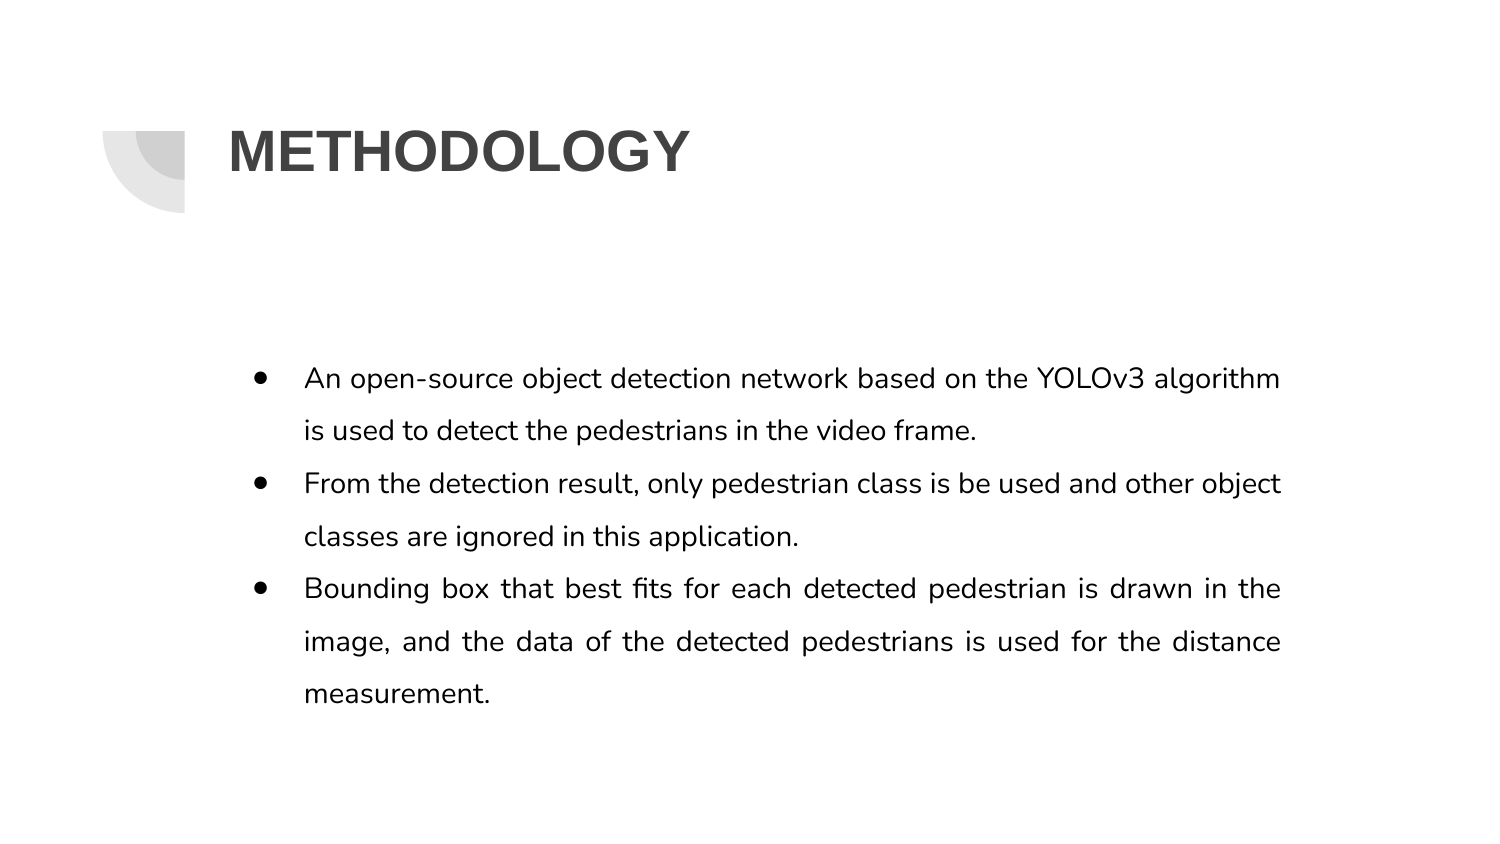

# METHODOLOGY
An open-source object detection network based on the YOLOv3 algorithm is used to detect the pedestrians in the video frame.
From the detection result, only pedestrian class is be used and other object classes are ignored in this application.
Bounding box that best fits for each detected pedestrian is drawn in the image, and the data of the detected pedestrians is used for the distance measurement.